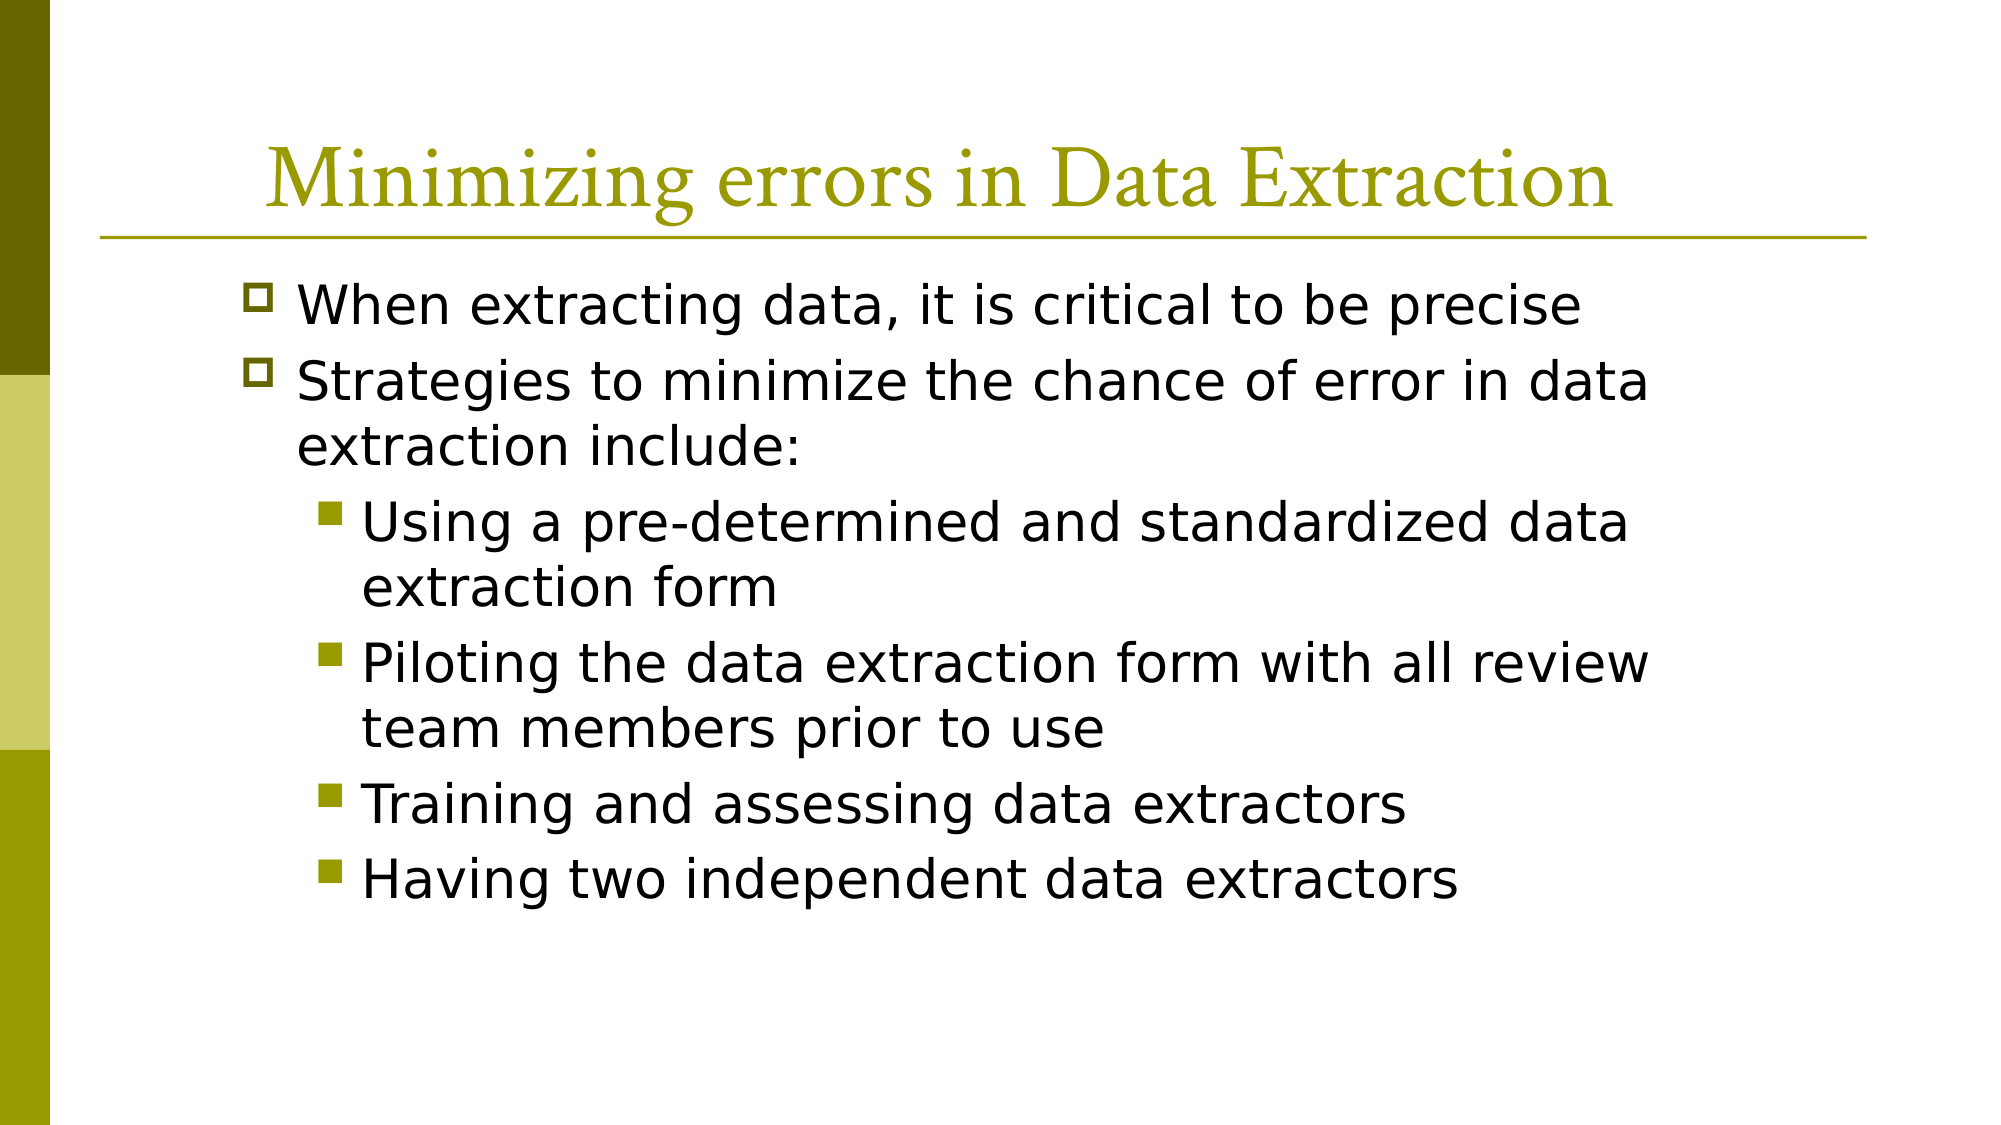

# Minimizing errors in Data Extraction
When extracting data, it is critical to be precise
Strategies to minimize the chance of error in data extraction include:
Using a pre-determined and standardized data extraction form
Piloting the data extraction form with all review team members prior to use
Training and assessing data extractors
Having two independent data extractors